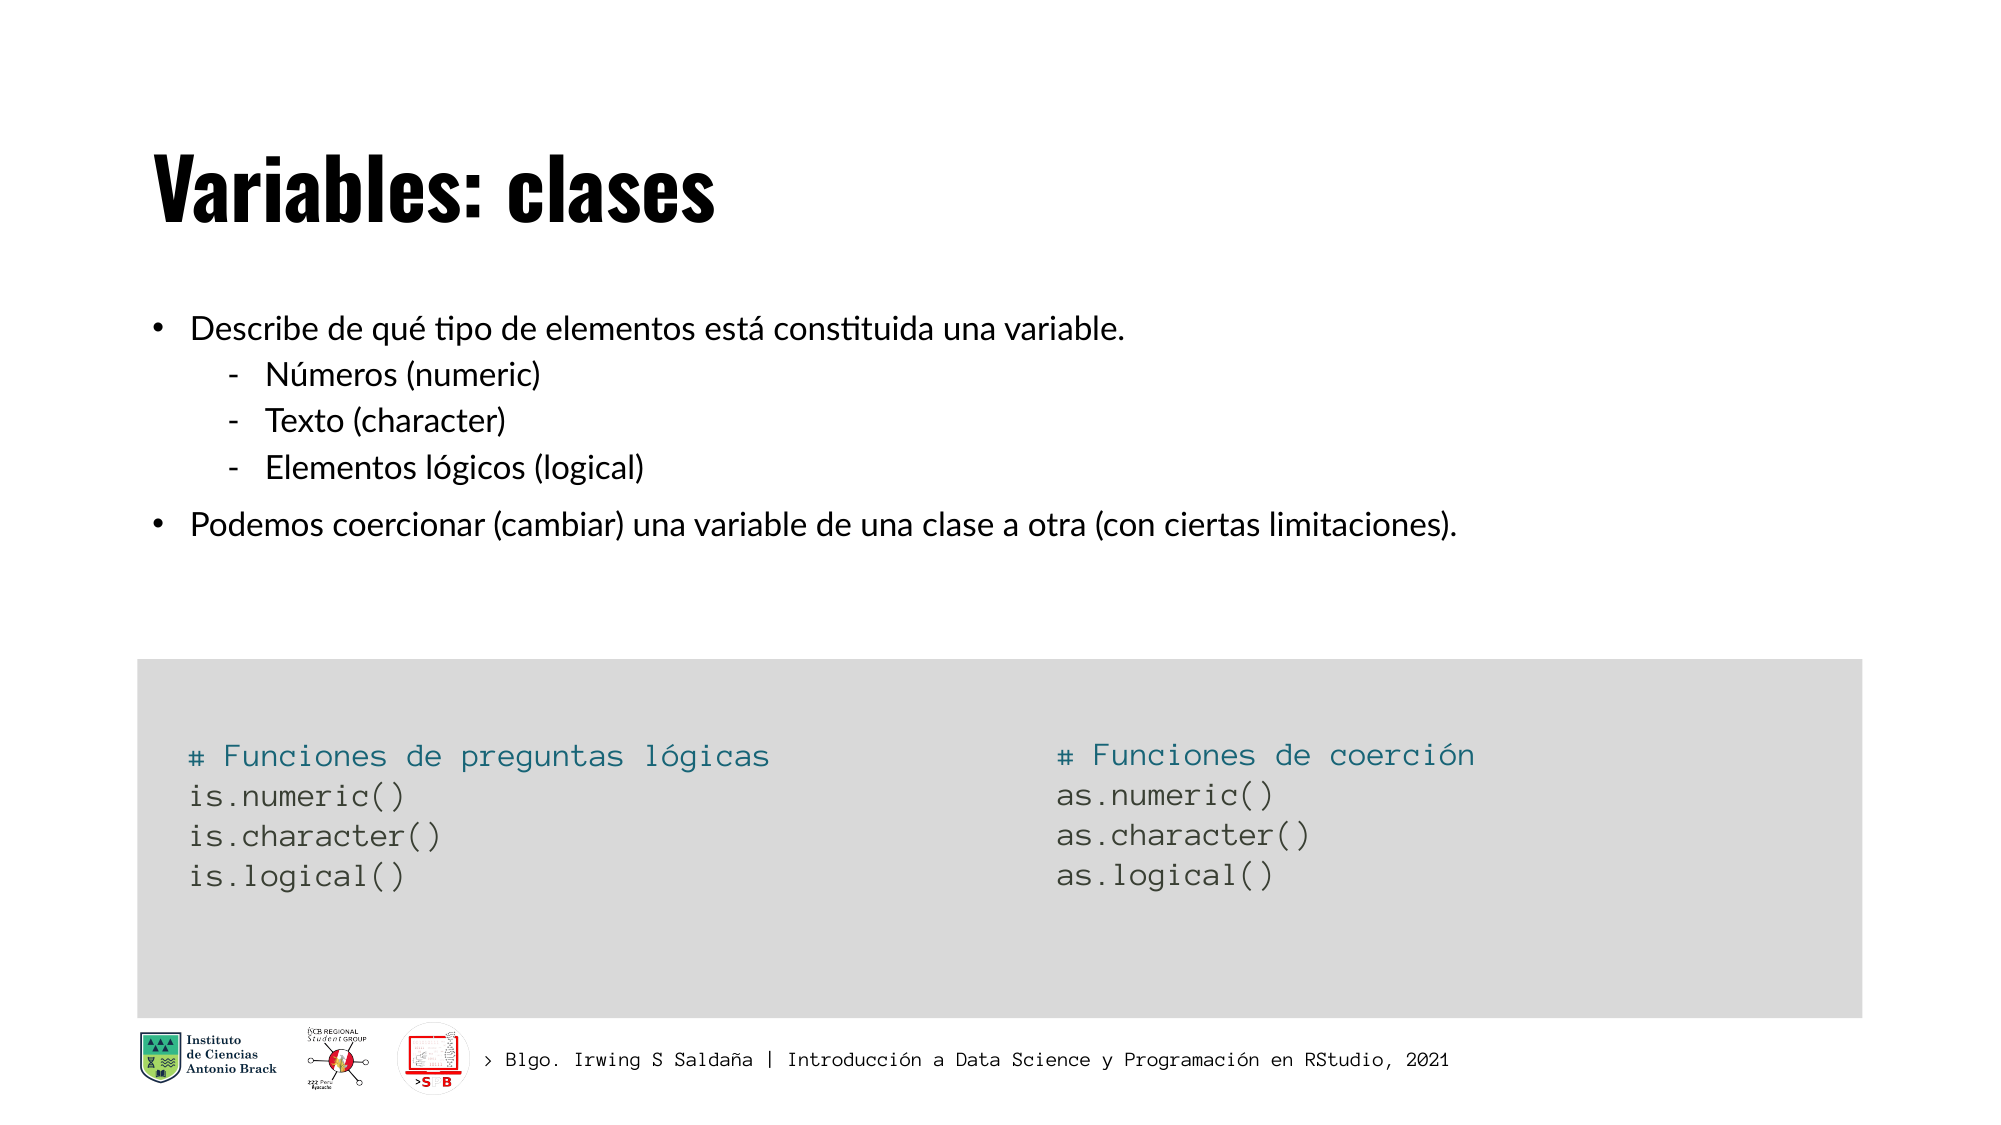

# Variables: clases
Describe de qué tipo de elementos está constituida una variable.
Números (numeric)
Texto (character)
Elementos lógicos (logical)
Podemos coercionar (cambiar) una variable de una clase a otra (con ciertas limitaciones).

# Funciones de coerción
as.numeric()
as.character()
as.logical()

# Funciones de preguntas lógicas
is.numeric()
is.character()
is.logical()